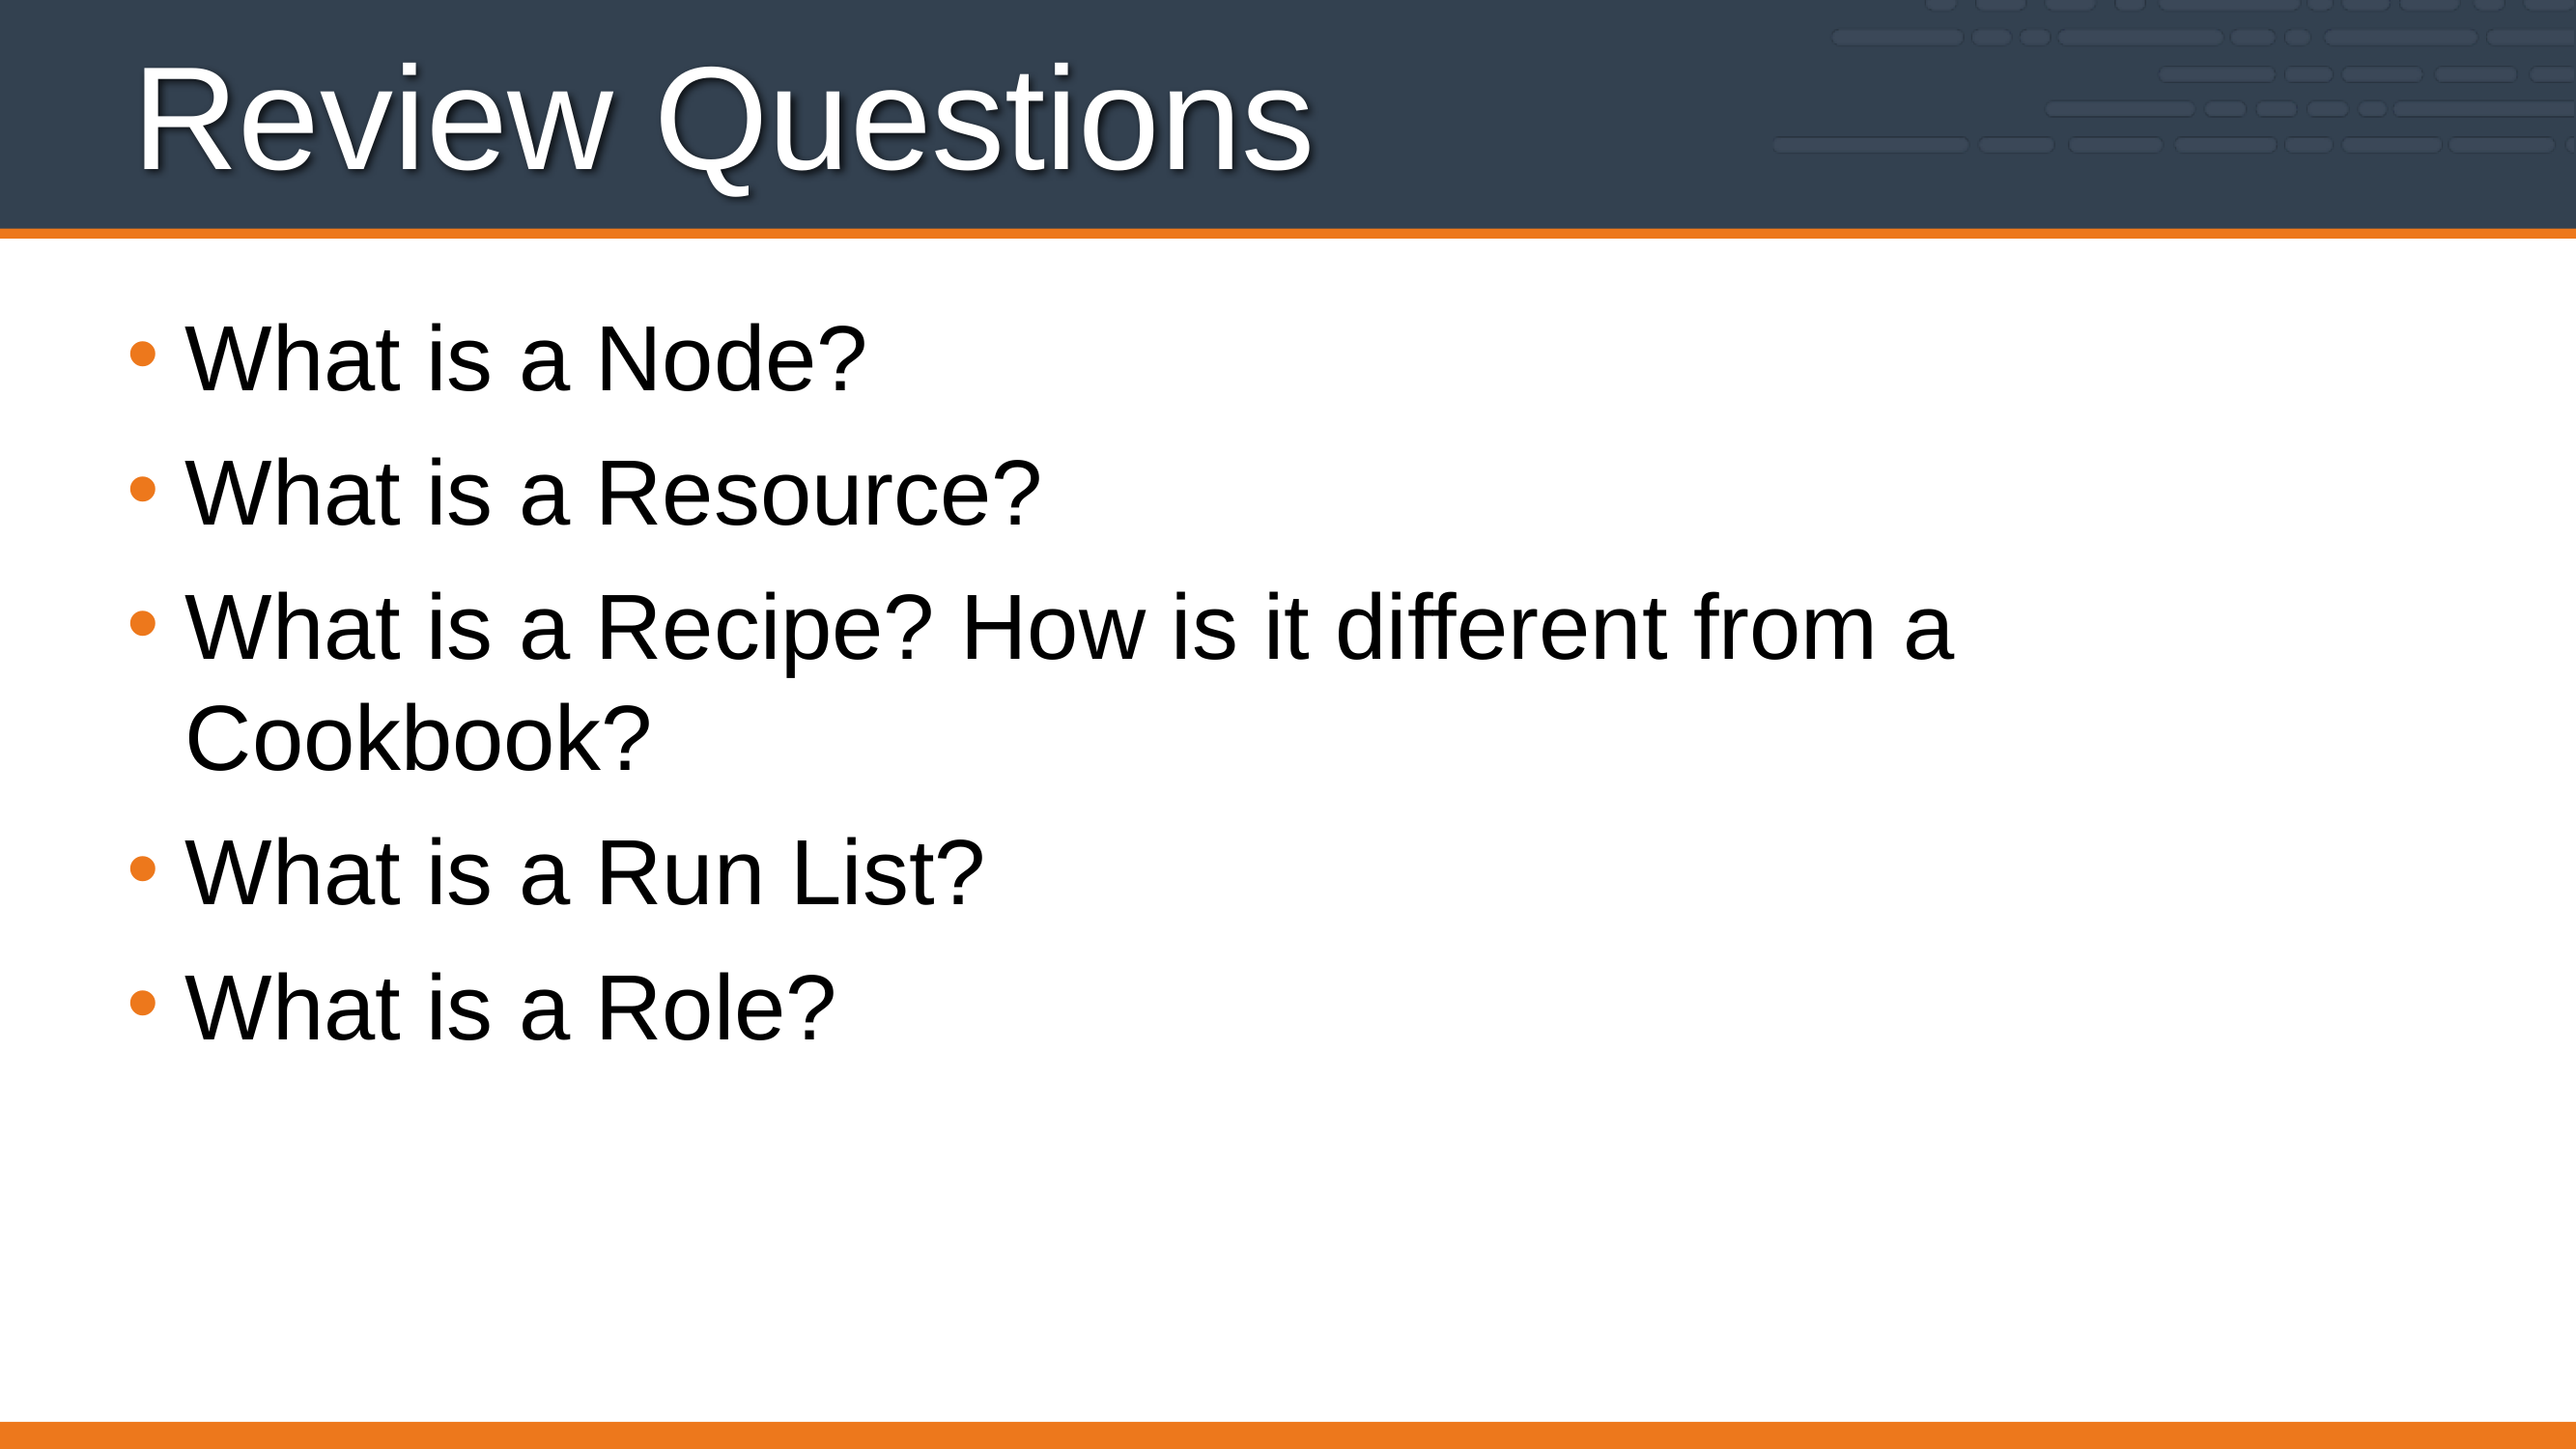

# Review Questions
What is a Node?
What is a Resource?
What is a Recipe? How is it different from a Cookbook?
What is a Run List?
What is a Role?